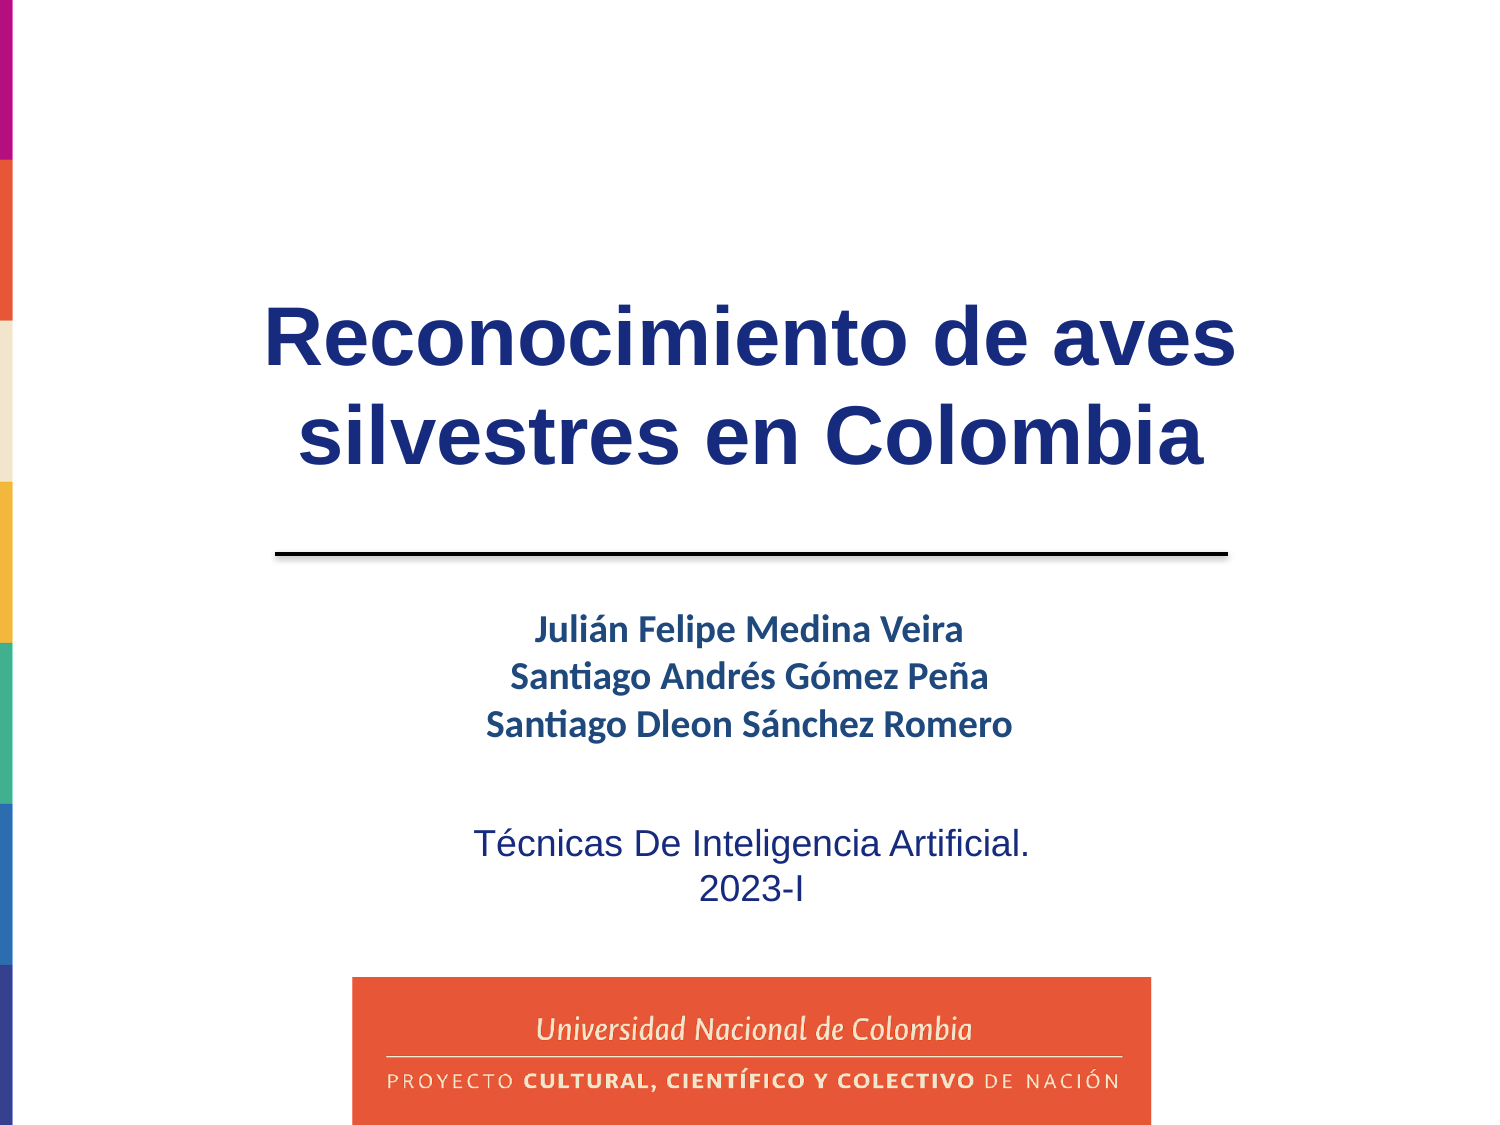

Reconocimiento de aves silvestres en Colombia
Julián Felipe Medina Veira
Santiago Andrés Gómez Peña
Santiago Dleon Sánchez Romero
Técnicas De Inteligencia Artificial.
2023-I